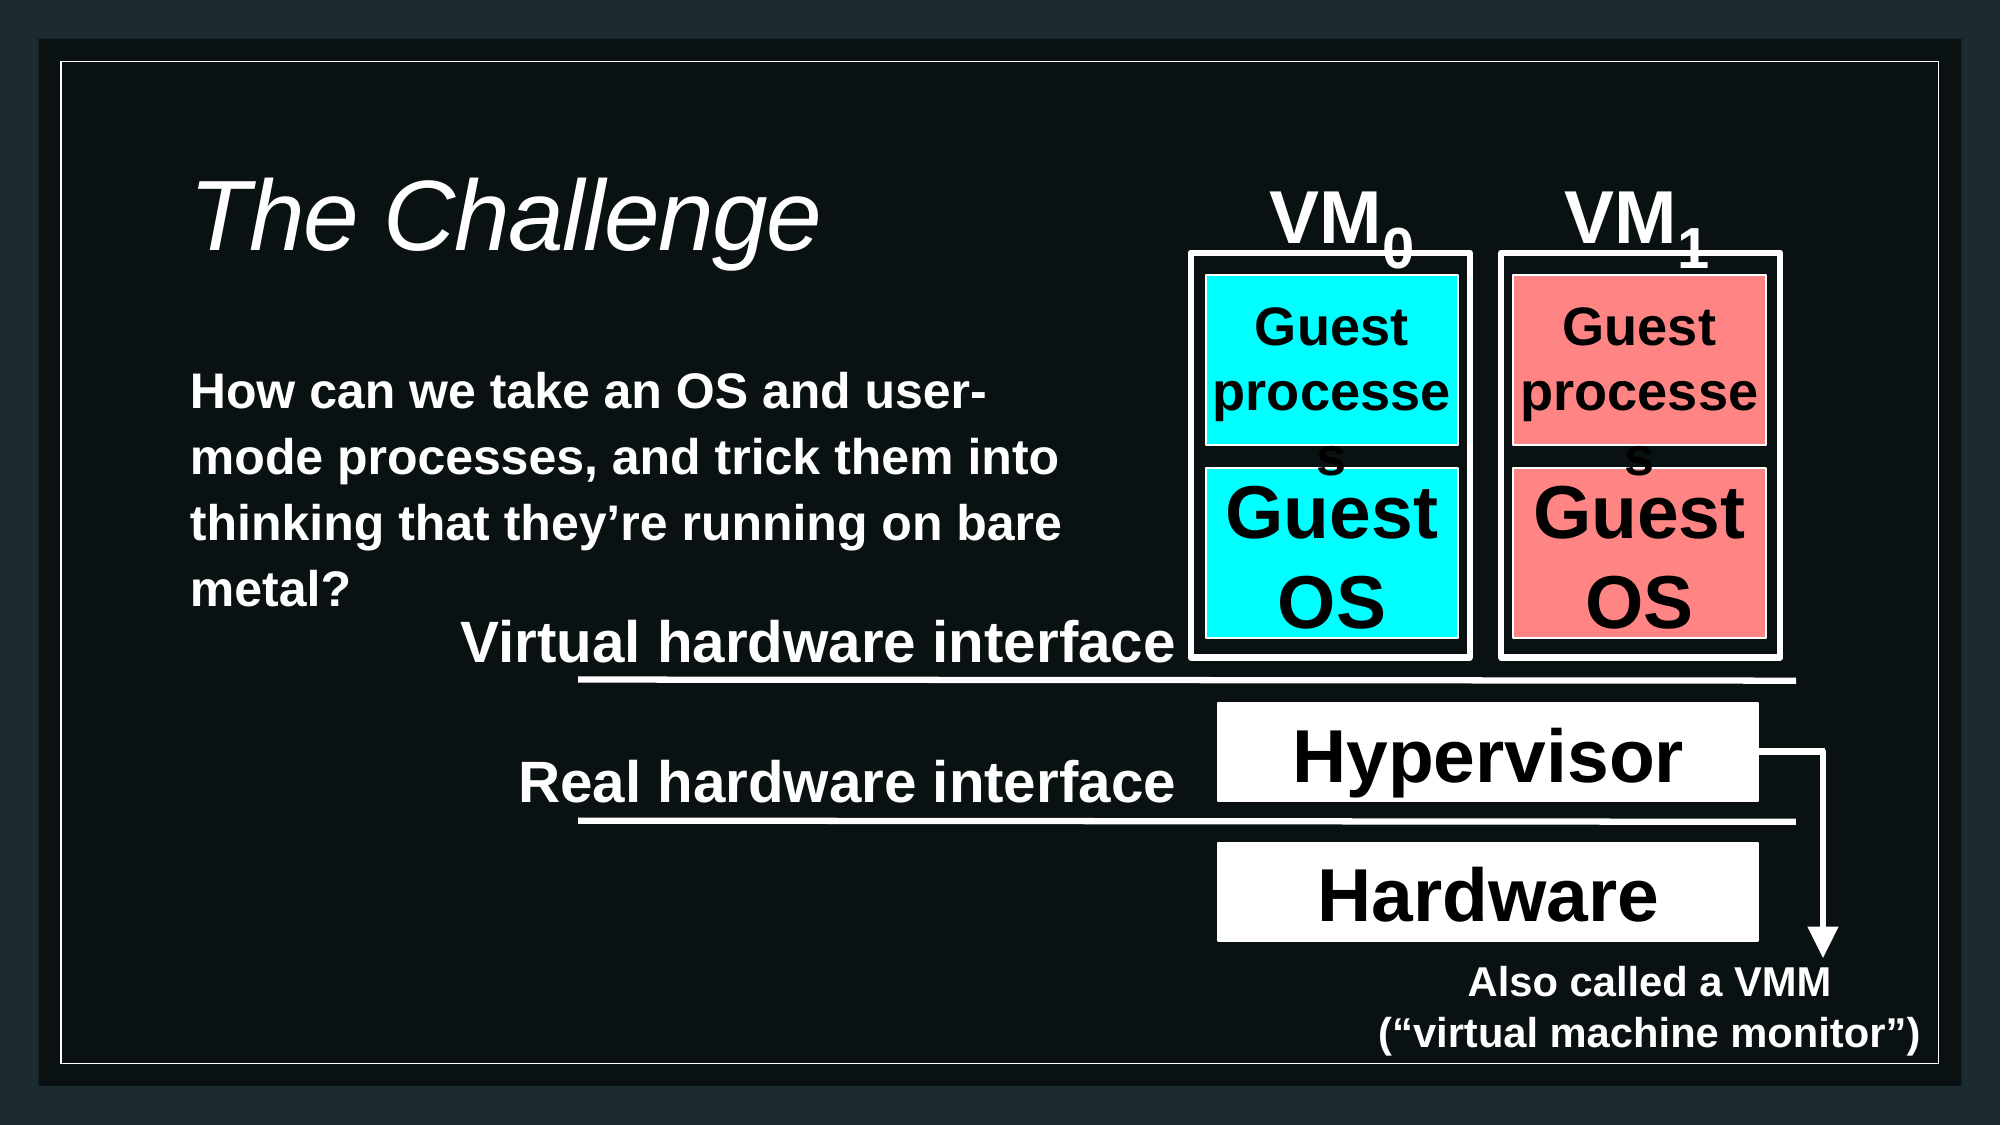

# The Challenge
VM0

Guest processes
Guest OS
VM1

Guest processes
Guest OS
Virtual hardware interface
Hypervisor
Real hardware interface
Hardware
How can we take an OS and user-mode processes, and trick them into thinking that they’re running on bare metal?
Also called a VMM
(“virtual machine monitor”)